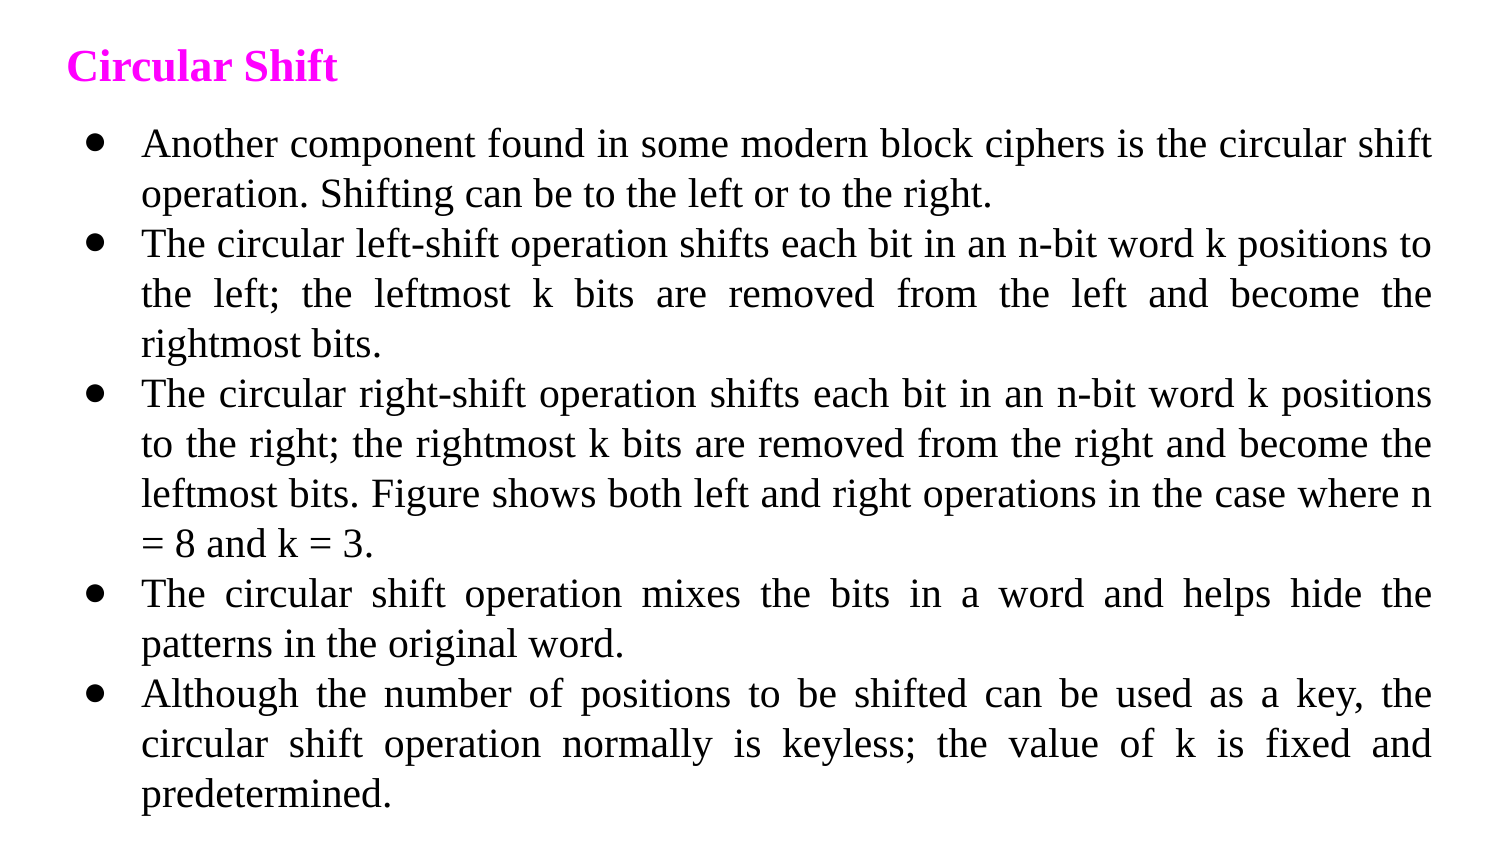

Circular Shift
Another component found in some modern block ciphers is the circular shift operation. Shifting can be to the left or to the right.
The circular left-shift operation shifts each bit in an n-bit word k positions to the left; the leftmost k bits are removed from the left and become the rightmost bits.
The circular right-shift operation shifts each bit in an n-bit word k positions to the right; the rightmost k bits are removed from the right and become the leftmost bits. Figure shows both left and right operations in the case where n = 8 and k = 3.
The circular shift operation mixes the bits in a word and helps hide the patterns in the original word.
Although the number of positions to be shifted can be used as a key, the circular shift operation normally is keyless; the value of k is fixed and predetermined.